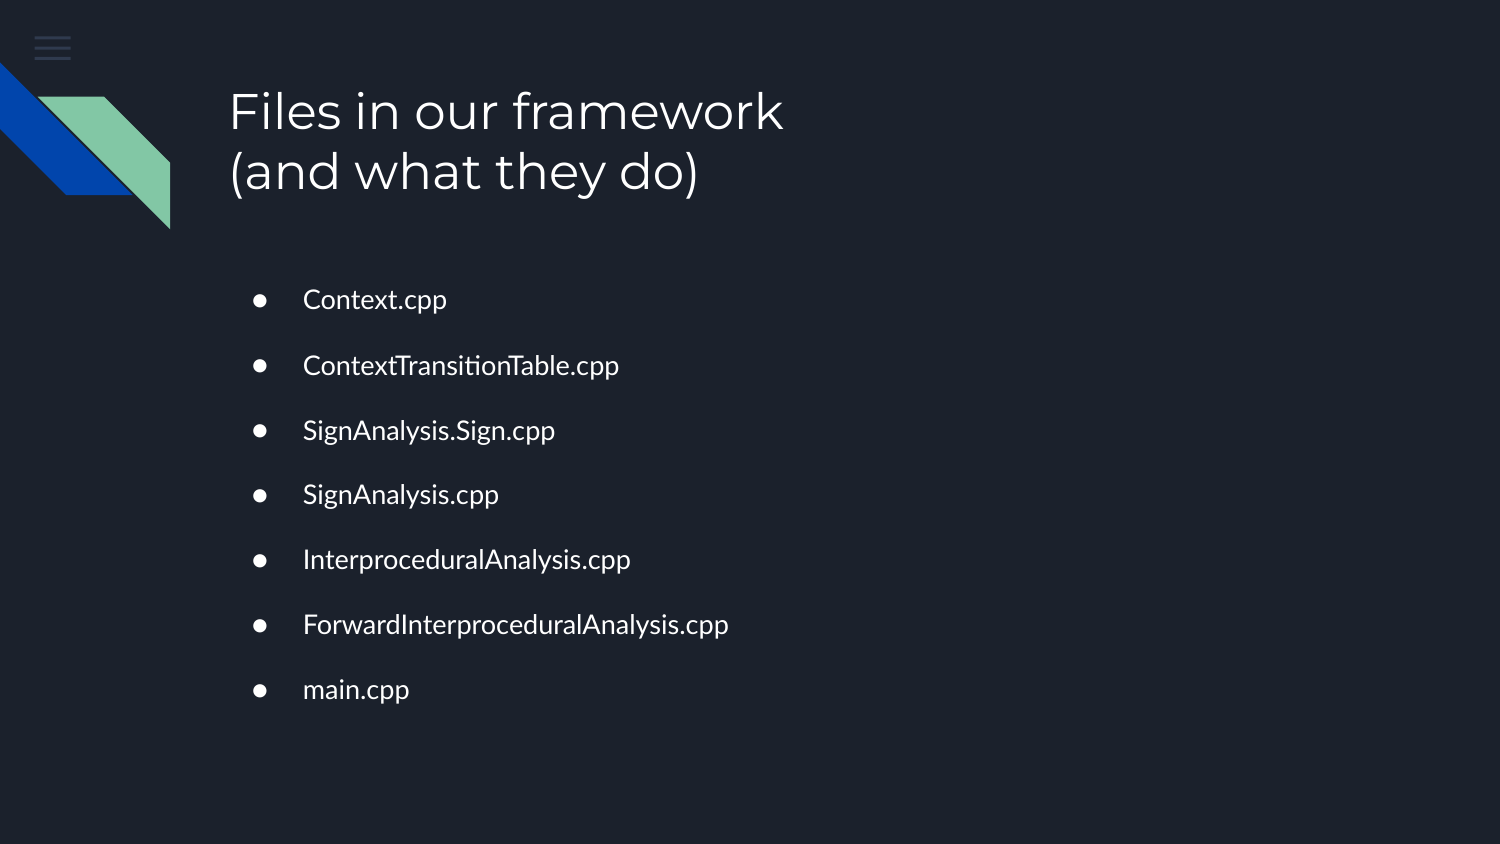

# Files in our framework (and what they do)
Context.cpp
ContextTransitionTable.cpp
SignAnalysis.Sign.cpp
SignAnalysis.cpp
InterproceduralAnalysis.cpp
ForwardInterproceduralAnalysis.cpp
main.cpp